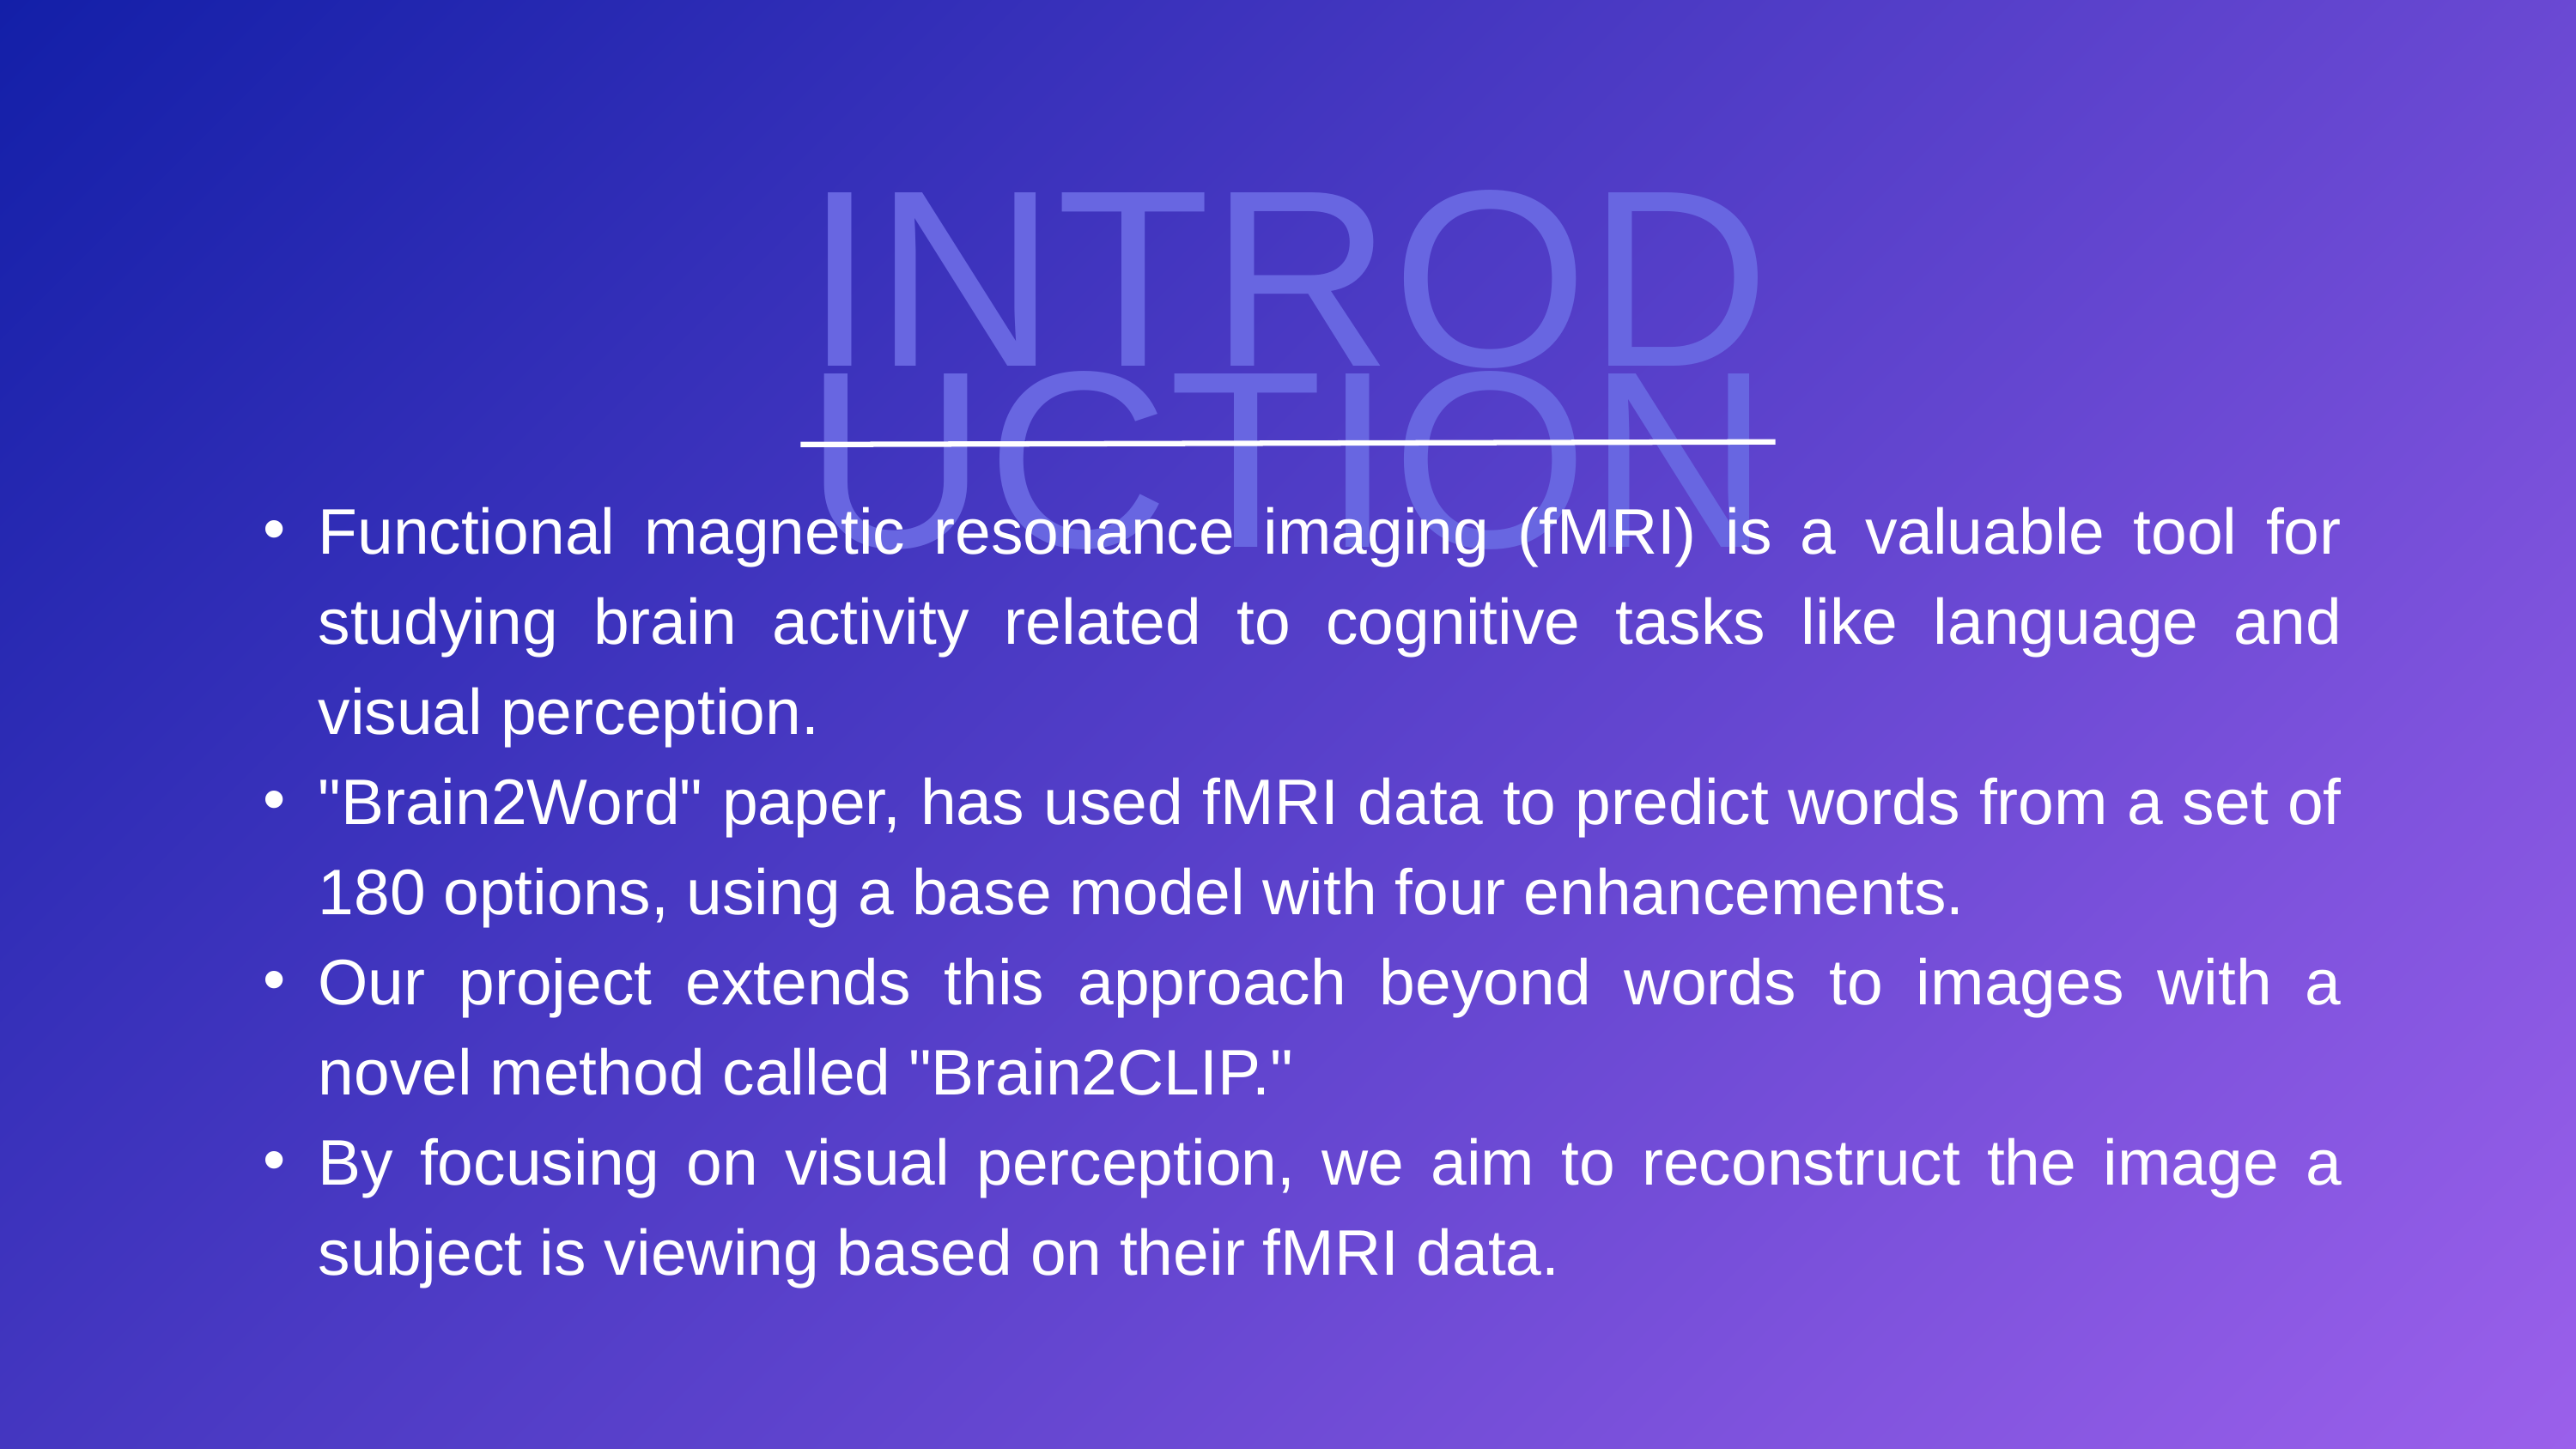

INTRODUCTION

Functional magnetic resonance imaging (fMRI) is a valuable tool for studying brain activity related to cognitive tasks like language and visual perception.
"Brain2Word" paper, has used fMRI data to predict words from a set of 180 options, using a base model with four enhancements.
Our project extends this approach beyond words to images with a novel method called "Brain2CLIP."
By focusing on visual perception, we aim to reconstruct the image a subject is viewing based on their fMRI data.